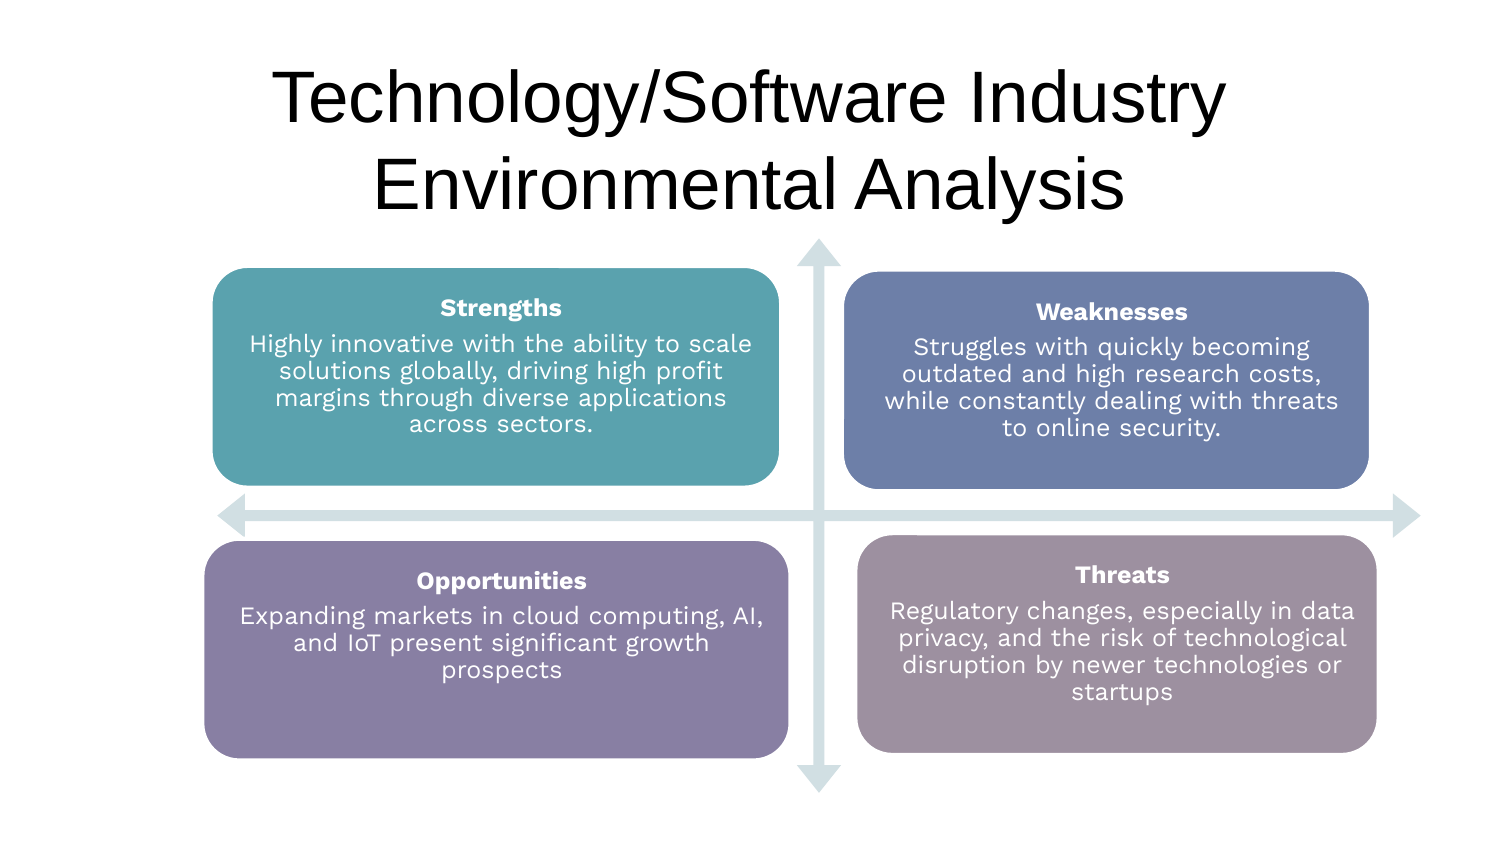

Technology/Software Industry Environmental Analysis
Strengths
Highly innovative with the ability to scale solutions globally, driving high profit margins through diverse applications across sectors.

Weaknesses
Struggles with quickly becoming outdated and high research costs, while constantly dealing with threats to online security.
Opportunities
Expanding markets in cloud computing, AI, and IoT present significant growth prospects
Threats
Regulatory changes, especially in data privacy, and the risk of technological disruption by newer technologies or startups